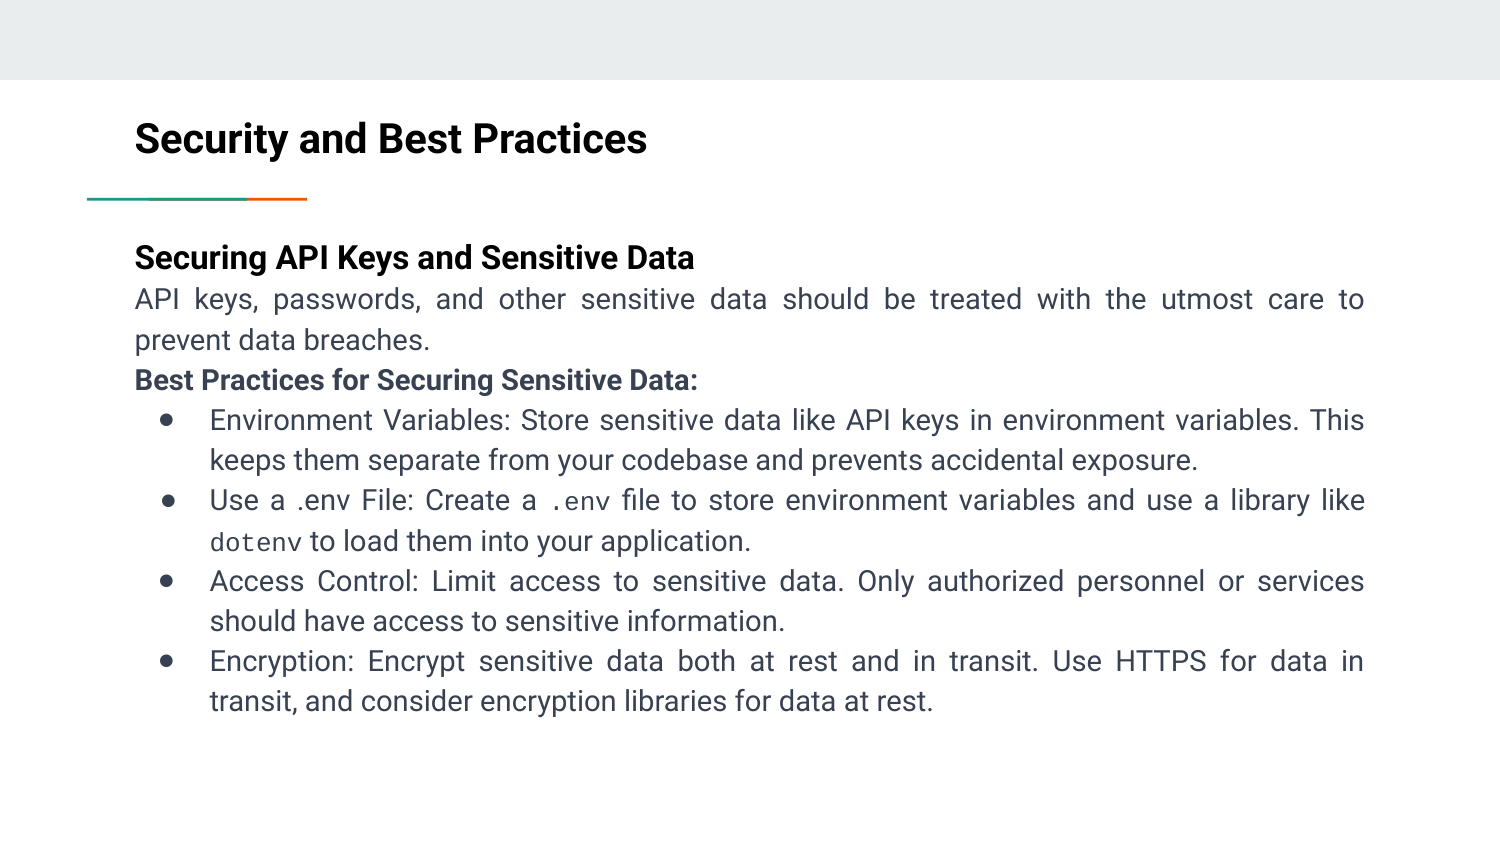

# Security and Best Practices

Securing API Keys and Sensitive Data
API keys, passwords, and other sensitive data should be treated with the utmost care to prevent data breaches.
Best Practices for Securing Sensitive Data:
Environment Variables: Store sensitive data like API keys in environment variables. This keeps them separate from your codebase and prevents accidental exposure.
Use a .env File: Create a .env file to store environment variables and use a library like dotenv to load them into your application.
Access Control: Limit access to sensitive data. Only authorized personnel or services should have access to sensitive information.
Encryption: Encrypt sensitive data both at rest and in transit. Use HTTPS for data in transit, and consider encryption libraries for data at rest.